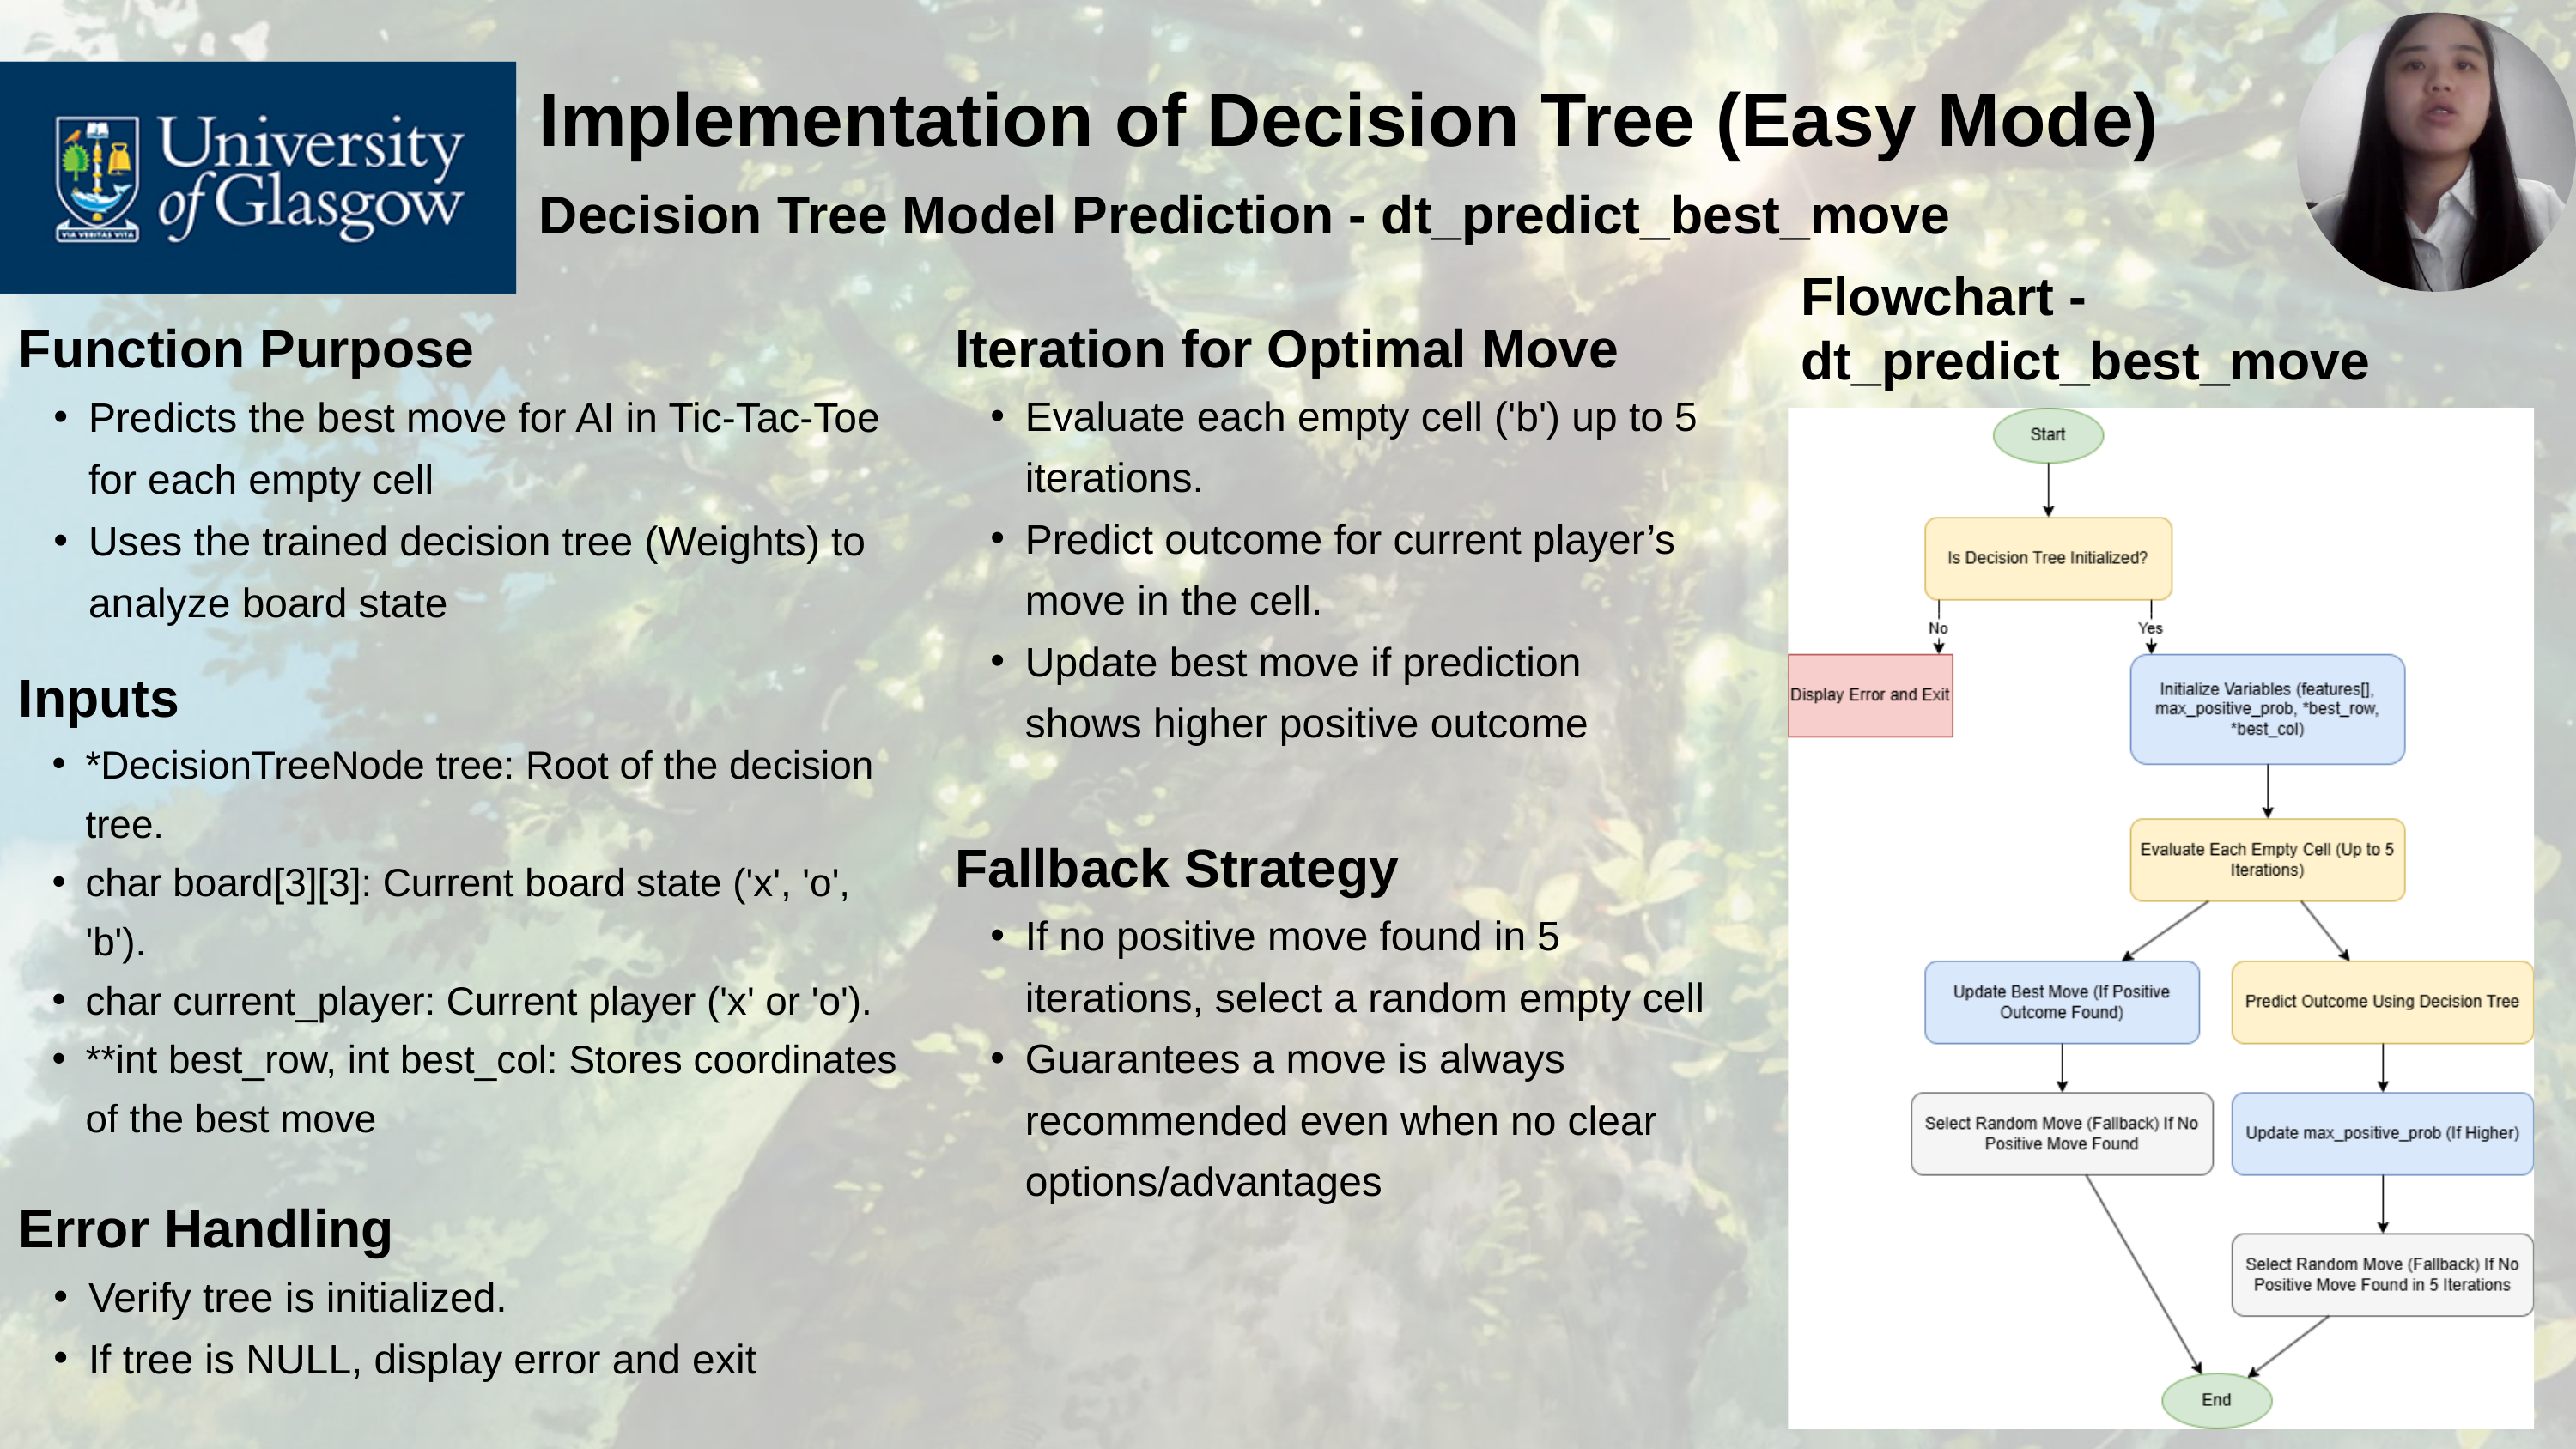

Implementation of Decision Tree (Easy Mode)
Decision Tree Model Prediction - dt_predict_best_move
Flowchart - dt_predict_best_move
Function Purpose
Predicts the best move for AI in Tic-Tac-Toe for each empty cell
Uses the trained decision tree (Weights) to analyze board state

Inputs
*DecisionTreeNode tree: Root of the decision tree.
char board[3][3]: Current board state ('x', 'o', 'b').
char current_player: Current player ('x' or 'o').
**int best_row, int best_col: Stores coordinates of the best move

Error Handling
Verify tree is initialized.
If tree is NULL, display error and exit

Iteration for Optimal Move
Evaluate each empty cell ('b') up to 5 iterations.
Predict outcome for current player’s move in the cell.
Update best move if prediction shows higher positive outcome

Fallback Strategy
If no positive move found in 5 iterations, select a random empty cell
Guarantees a move is always recommended even when no clear options/advantages